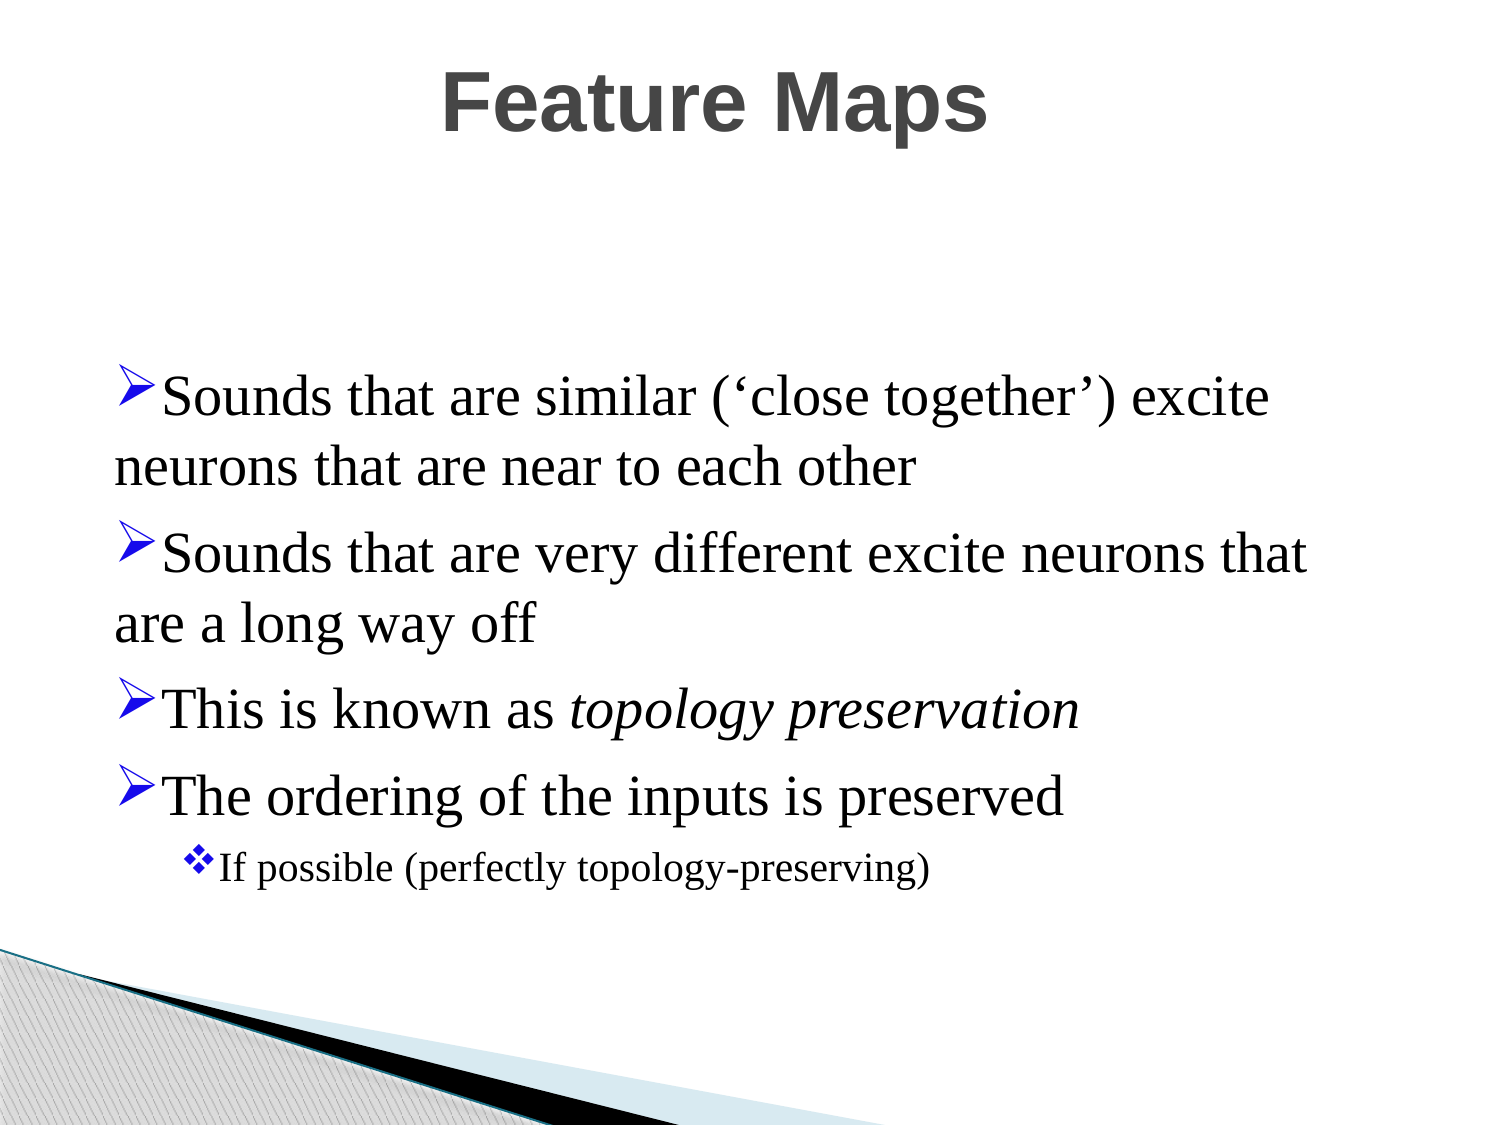

Feature Maps
Sounds that are similar (‘close together’) excite neurons that are near to each other
Sounds that are very different excite neurons that are a long way off
This is known as topology preservation
The ordering of the inputs is preserved
If possible (perfectly topology-preserving)